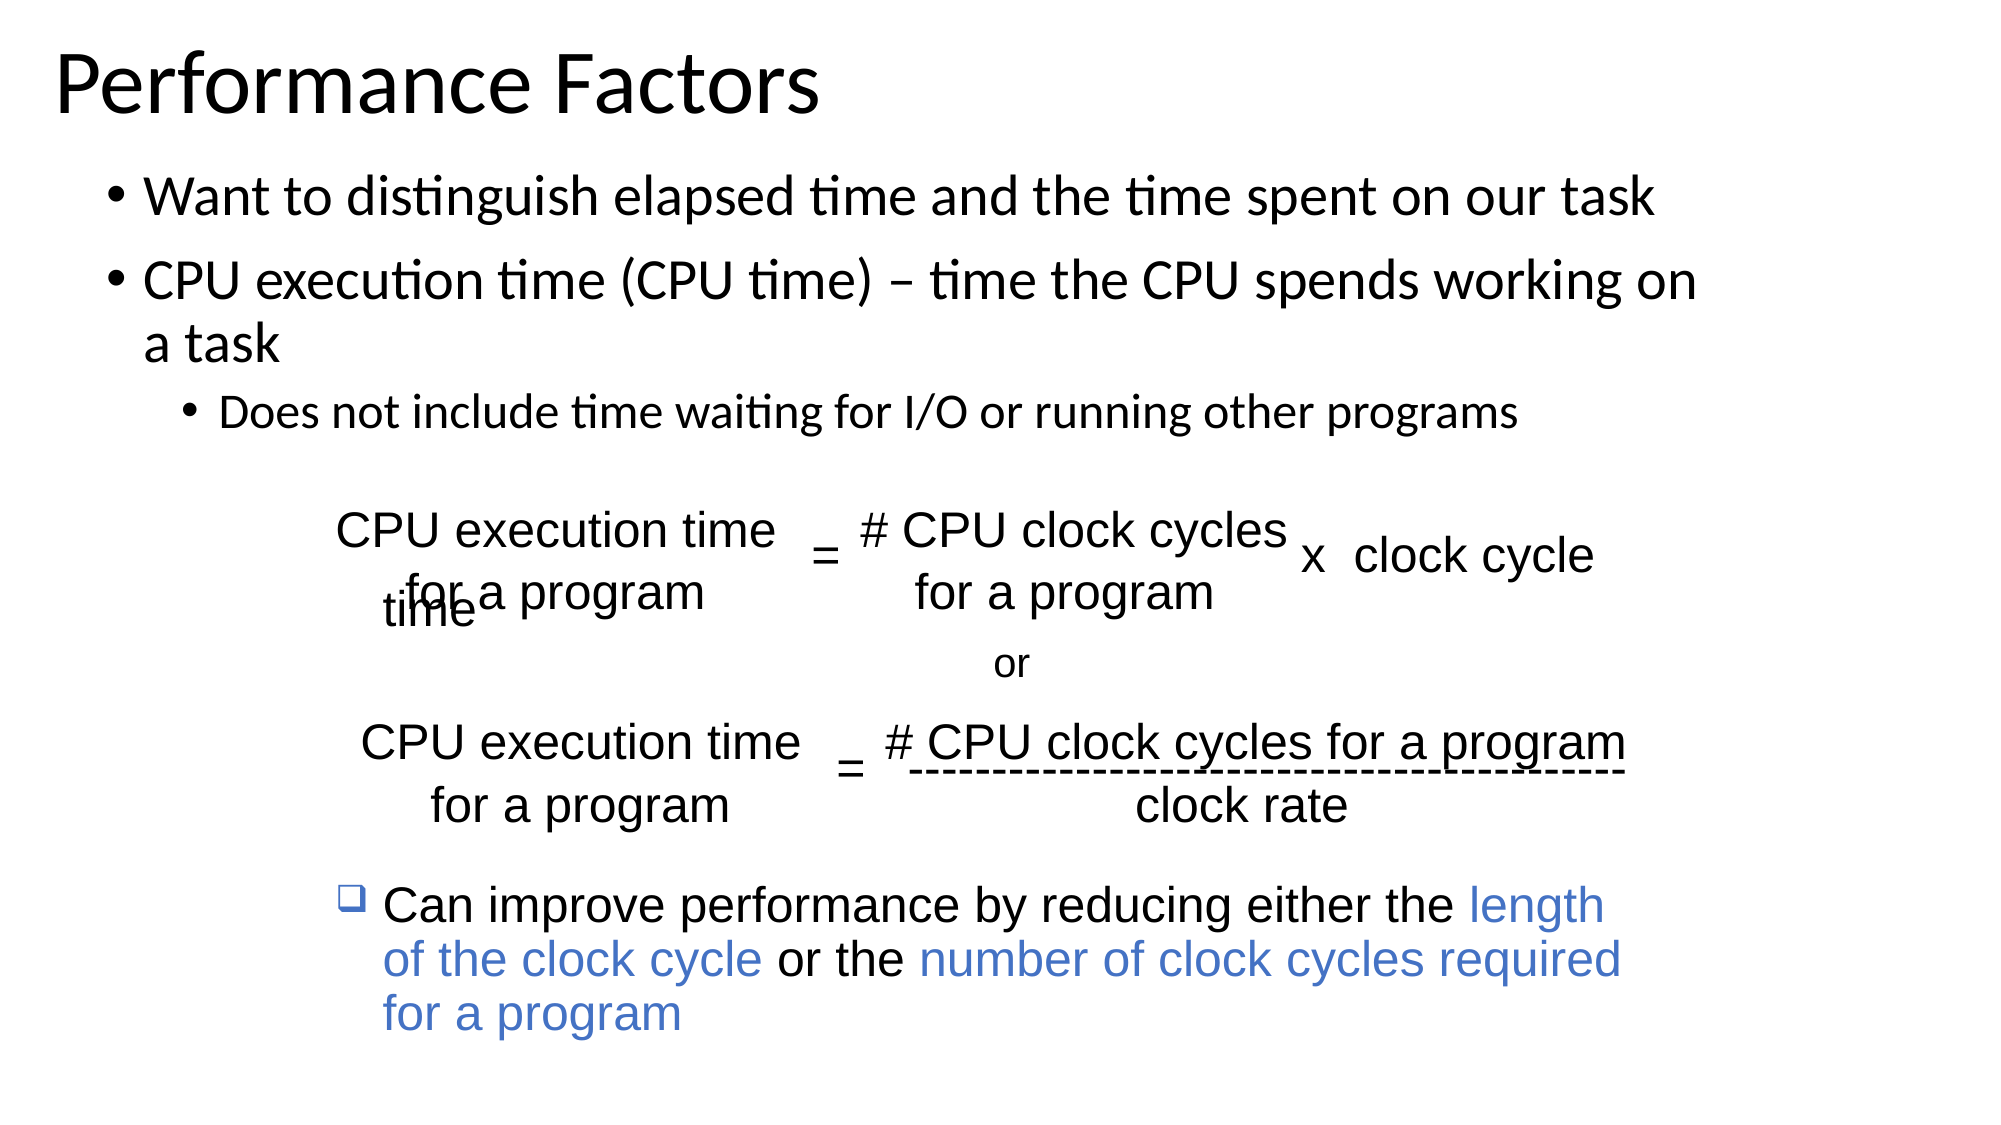

# Performance Factors
Want to distinguish elapsed time and the time spent on our task
CPU execution time (CPU time) – time the CPU spends working on a task
Does not include time waiting for I/O or running other programs
CPU execution time      # CPU clock cycles
                                  =                                 x  clock cycle time
     for a program               for a program
 or
CPU execution time      # CPU clock cycles for a program
                                  =   -------------------------------------------
     for a program                             clock rate
Can improve performance by reducing either the length of the clock cycle or the number of clock cycles required for a program